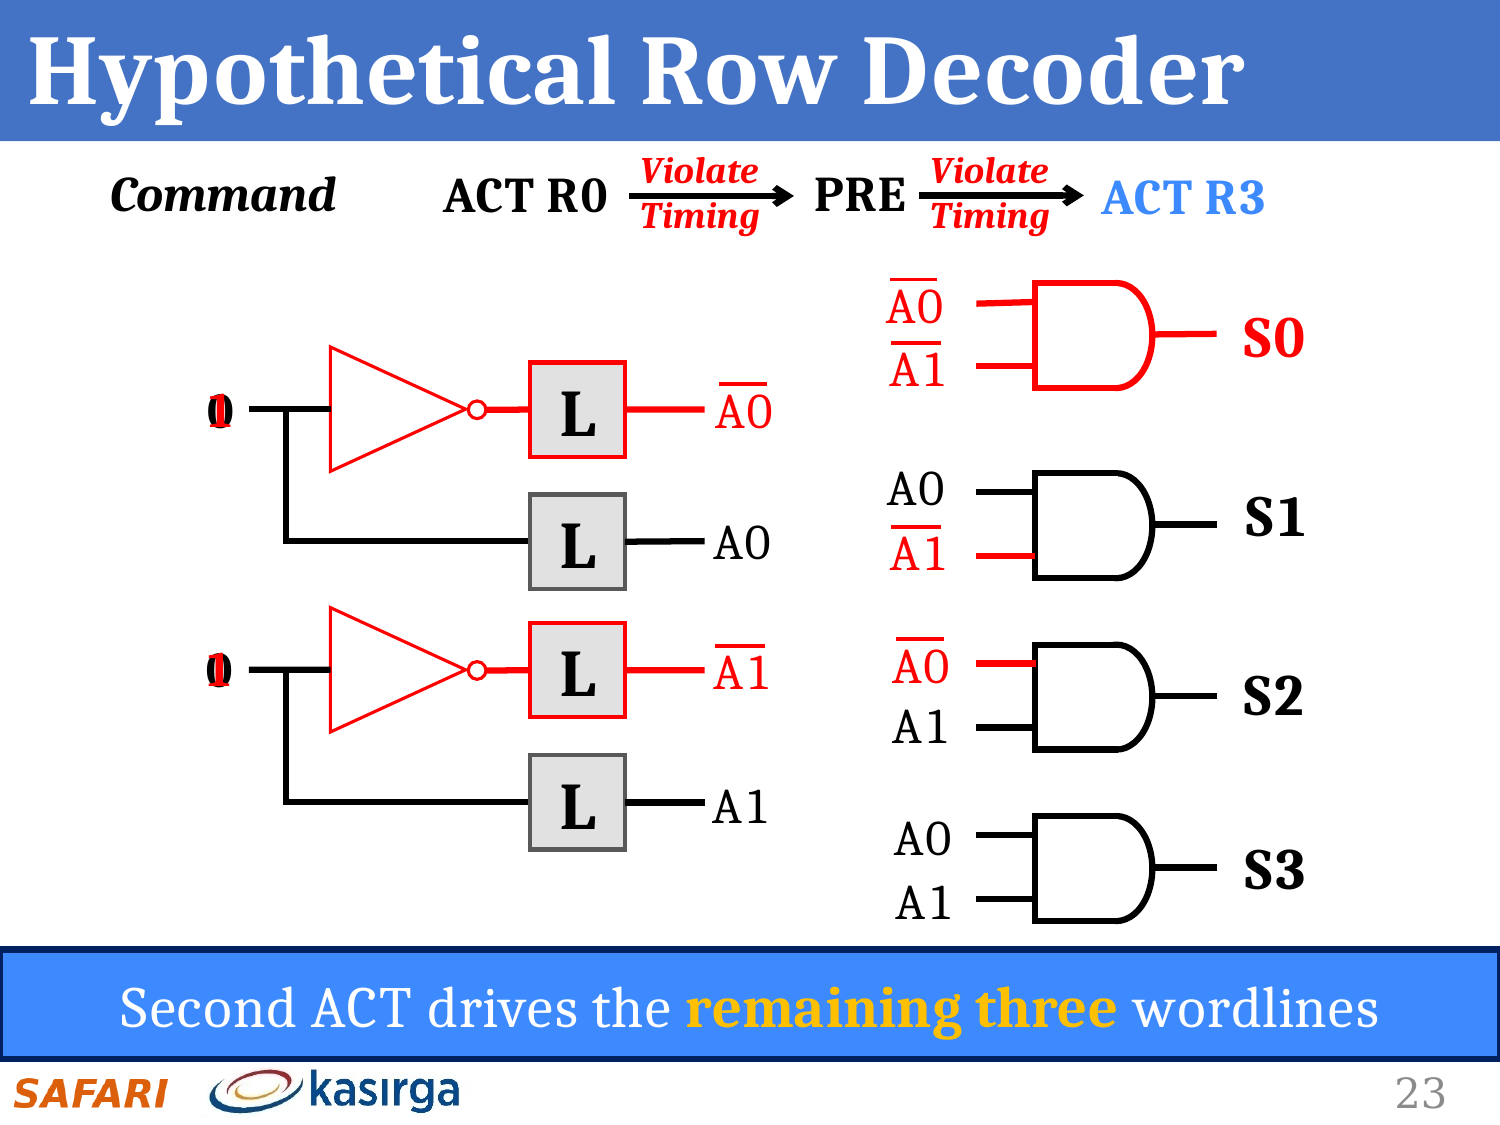

# Hypothetical Row Decoder
Violate Timing
Violate Timing
Command
PRE
ACT R0
ACT R3
A0

S0
A1

L
1
0
A0

A0
S1

L
A0
A1

L
A0
1
0
A1

S2

A1
L
A1
A0

S3
A1
Second ACT drives the remaining three wordlines